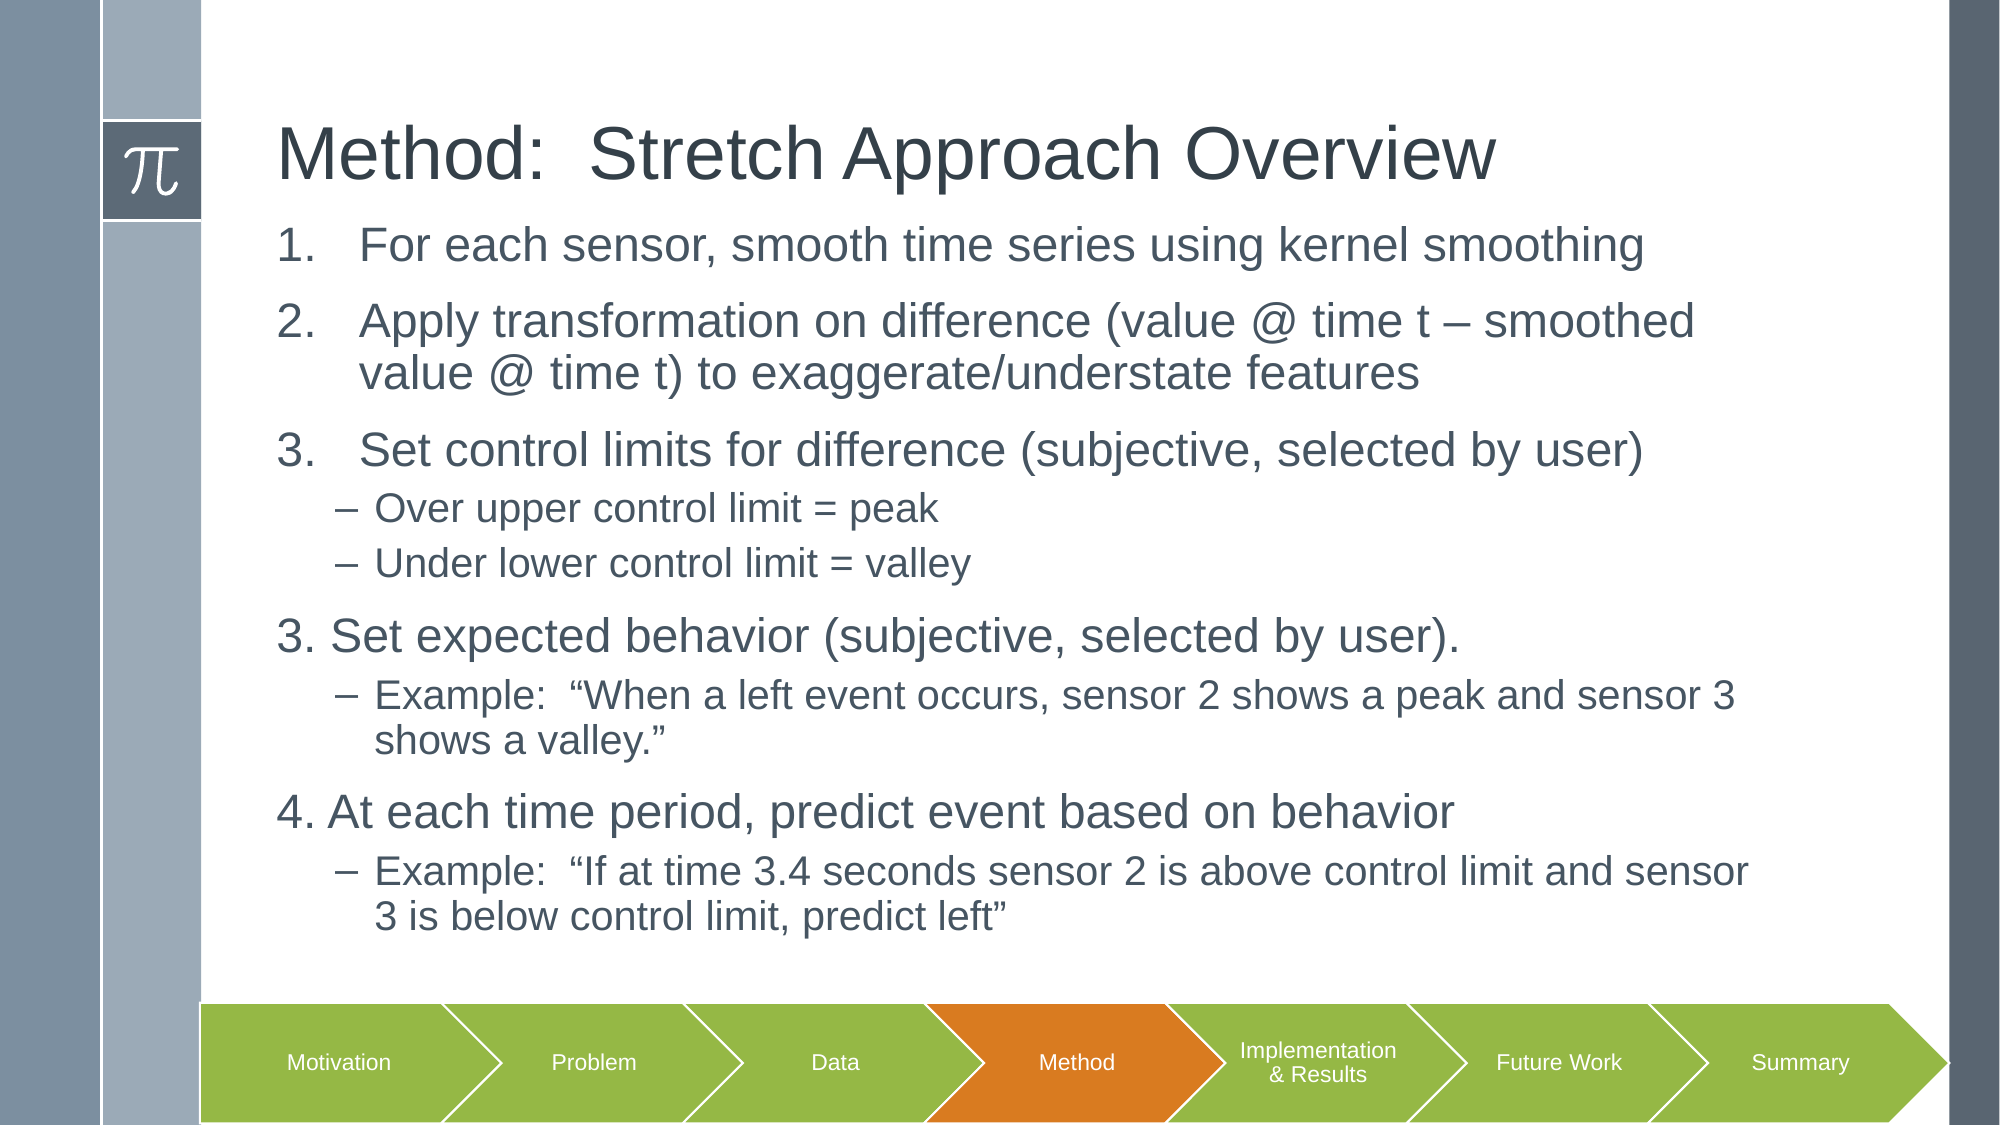

# Method:  Stretch Approach Overview
For each sensor, smooth time series using kernel smoothing
Apply transformation on difference (value @ time t – smoothed value @ time t) to exaggerate/understate features
Set control limits for difference (subjective, selected by user)
Over upper control limit = peak
Under lower control limit = valley
3. Set expected behavior (subjective, selected by user).
Example:  “When a left event occurs, sensor 2 shows a peak and sensor 3 shows a valley.”
4. At each time period, predict event based on behavior
Example:  “If at time 3.4 seconds sensor 2 is above control limit and sensor 3 is below control limit, predict left”

Motivation
Problem
Data
Method
Implementation & Results
Future Work
Summary